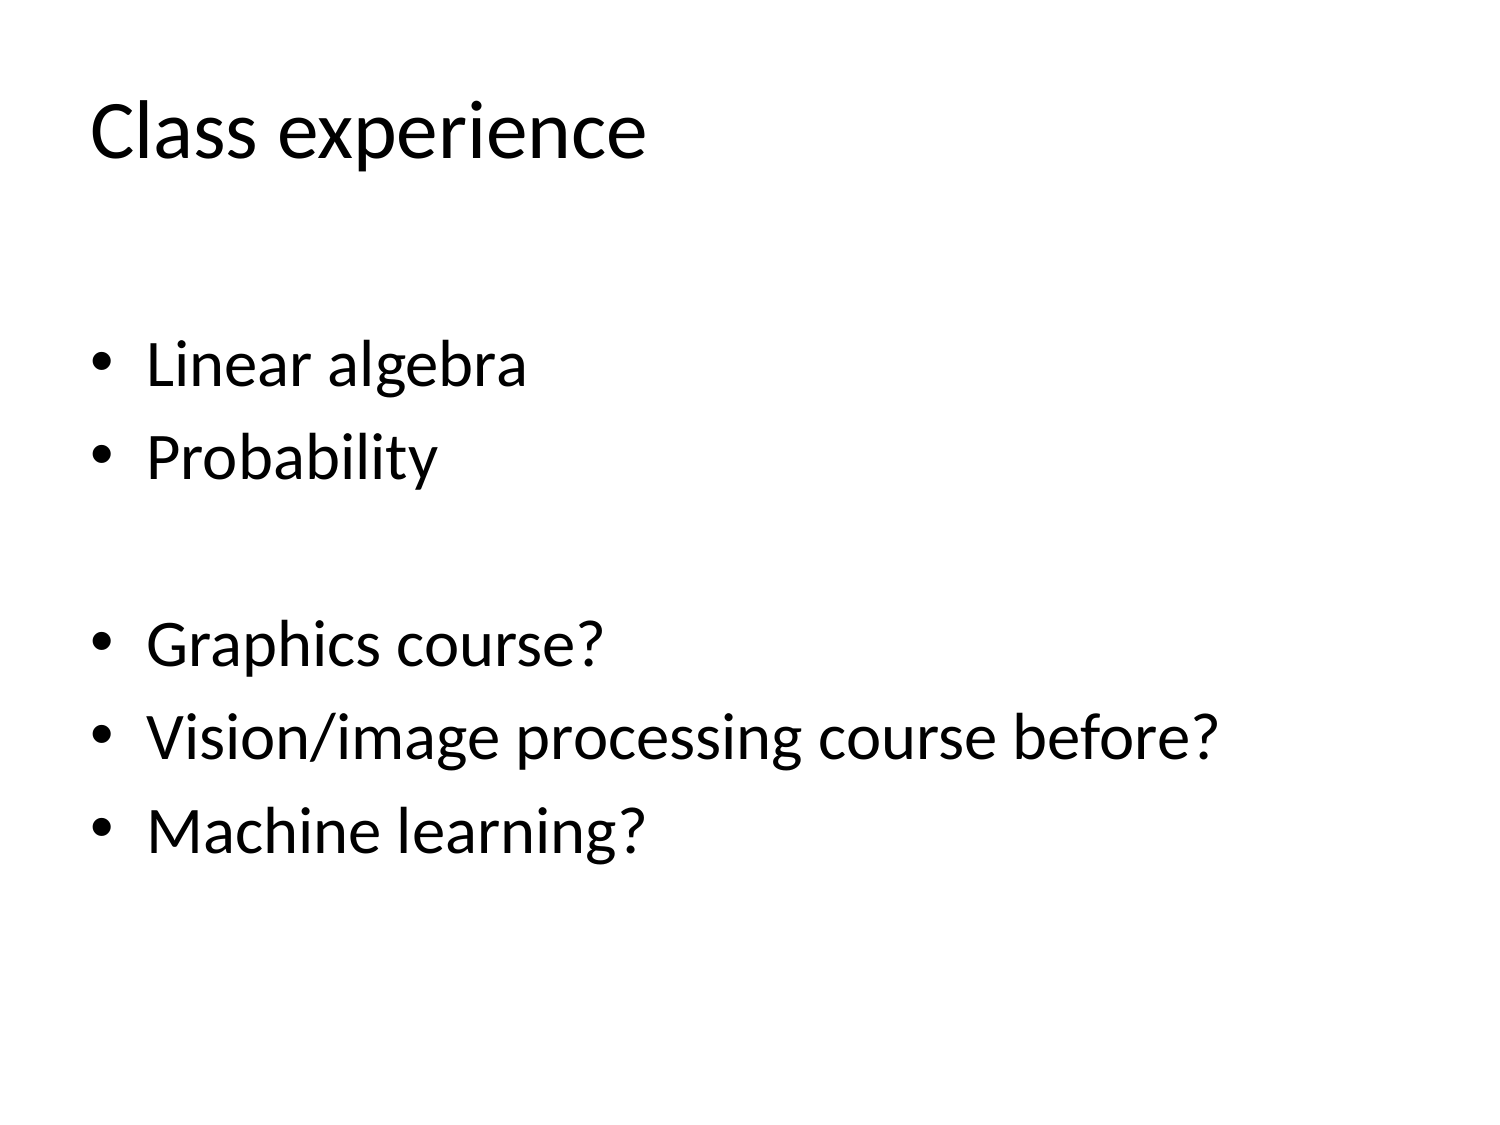

# Class experience
Linear algebra
Probability

Graphics course?
Vision/image processing course before?
Machine learning?